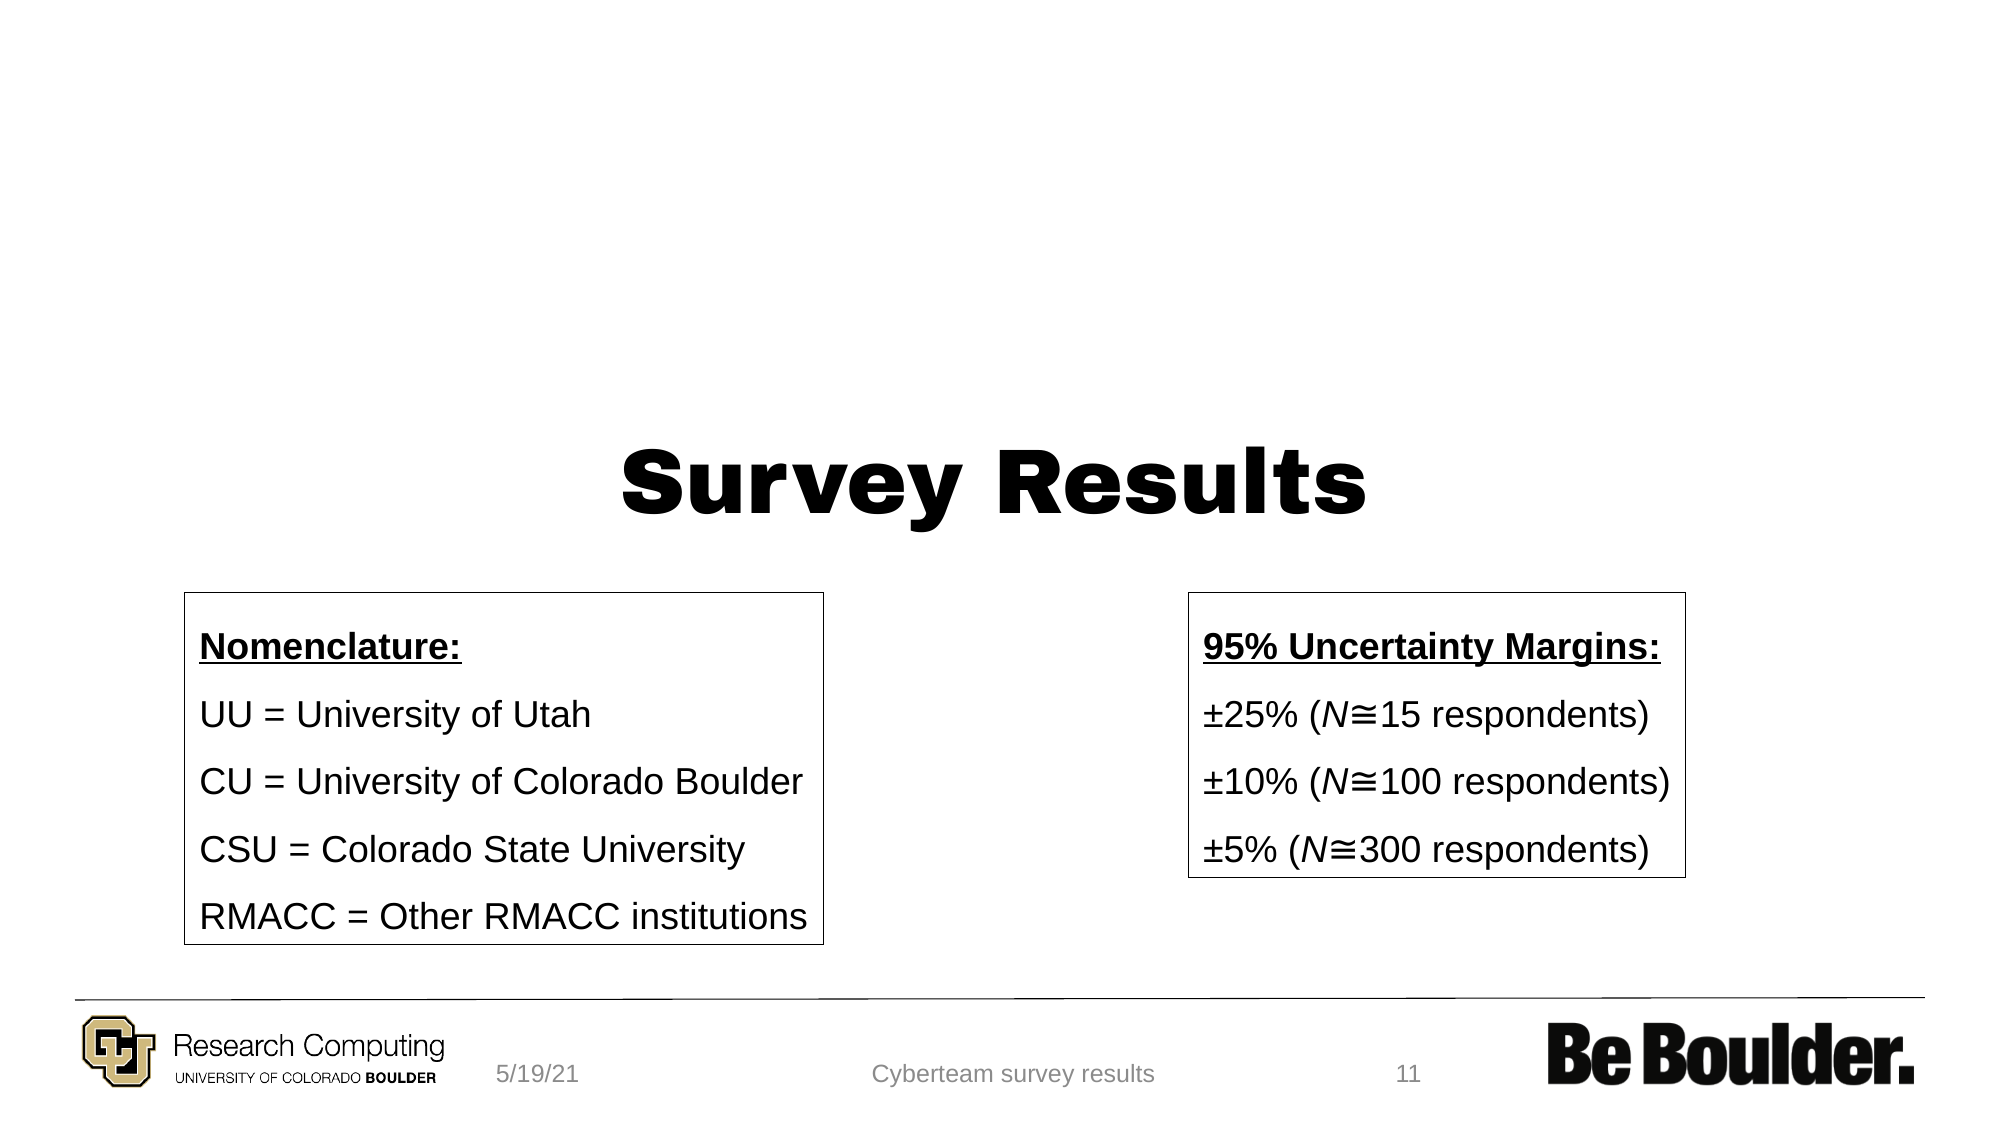

# Survey Results
Nomenclature:
UU = University of Utah
CU = University of Colorado Boulder
CSU = Colorado State University
RMACC = Other RMACC institutions
95% Uncertainty Margins:
±25% (N≅15 respondents)
±10% (N≅100 respondents)
±5% (N≅300 respondents)
5/19/21
Cyberteam survey results
11